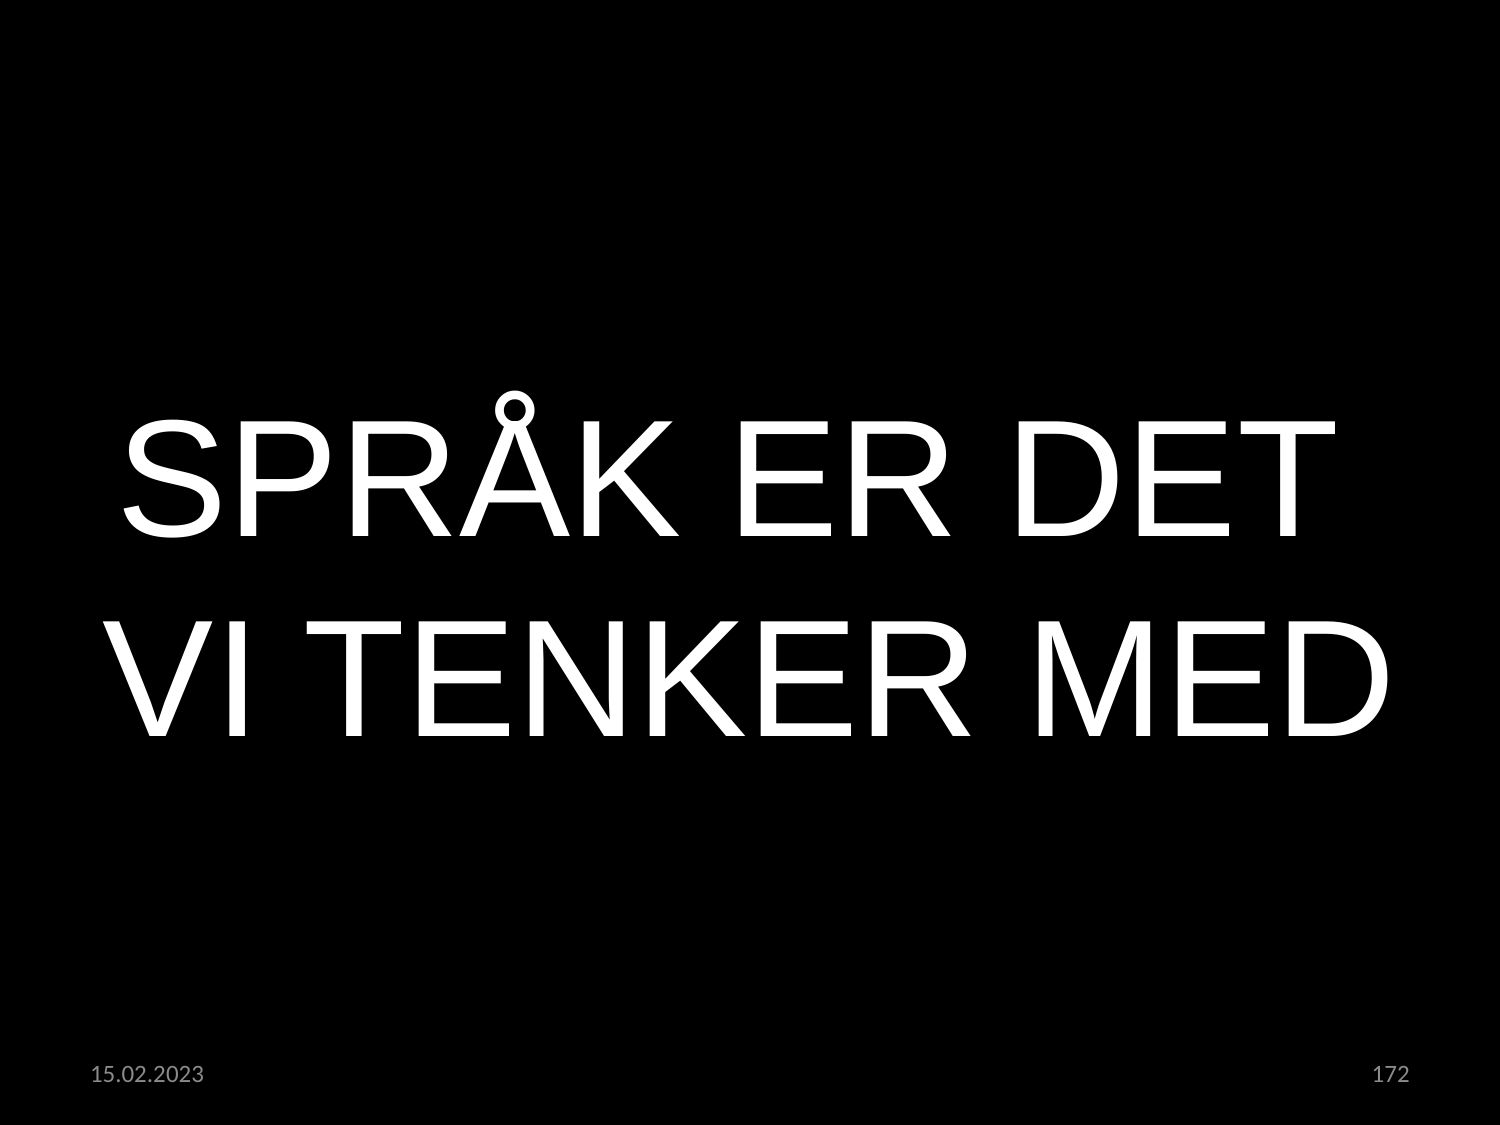

SPRÅK ER DET
VI TENKER MED
15.02.2023
172